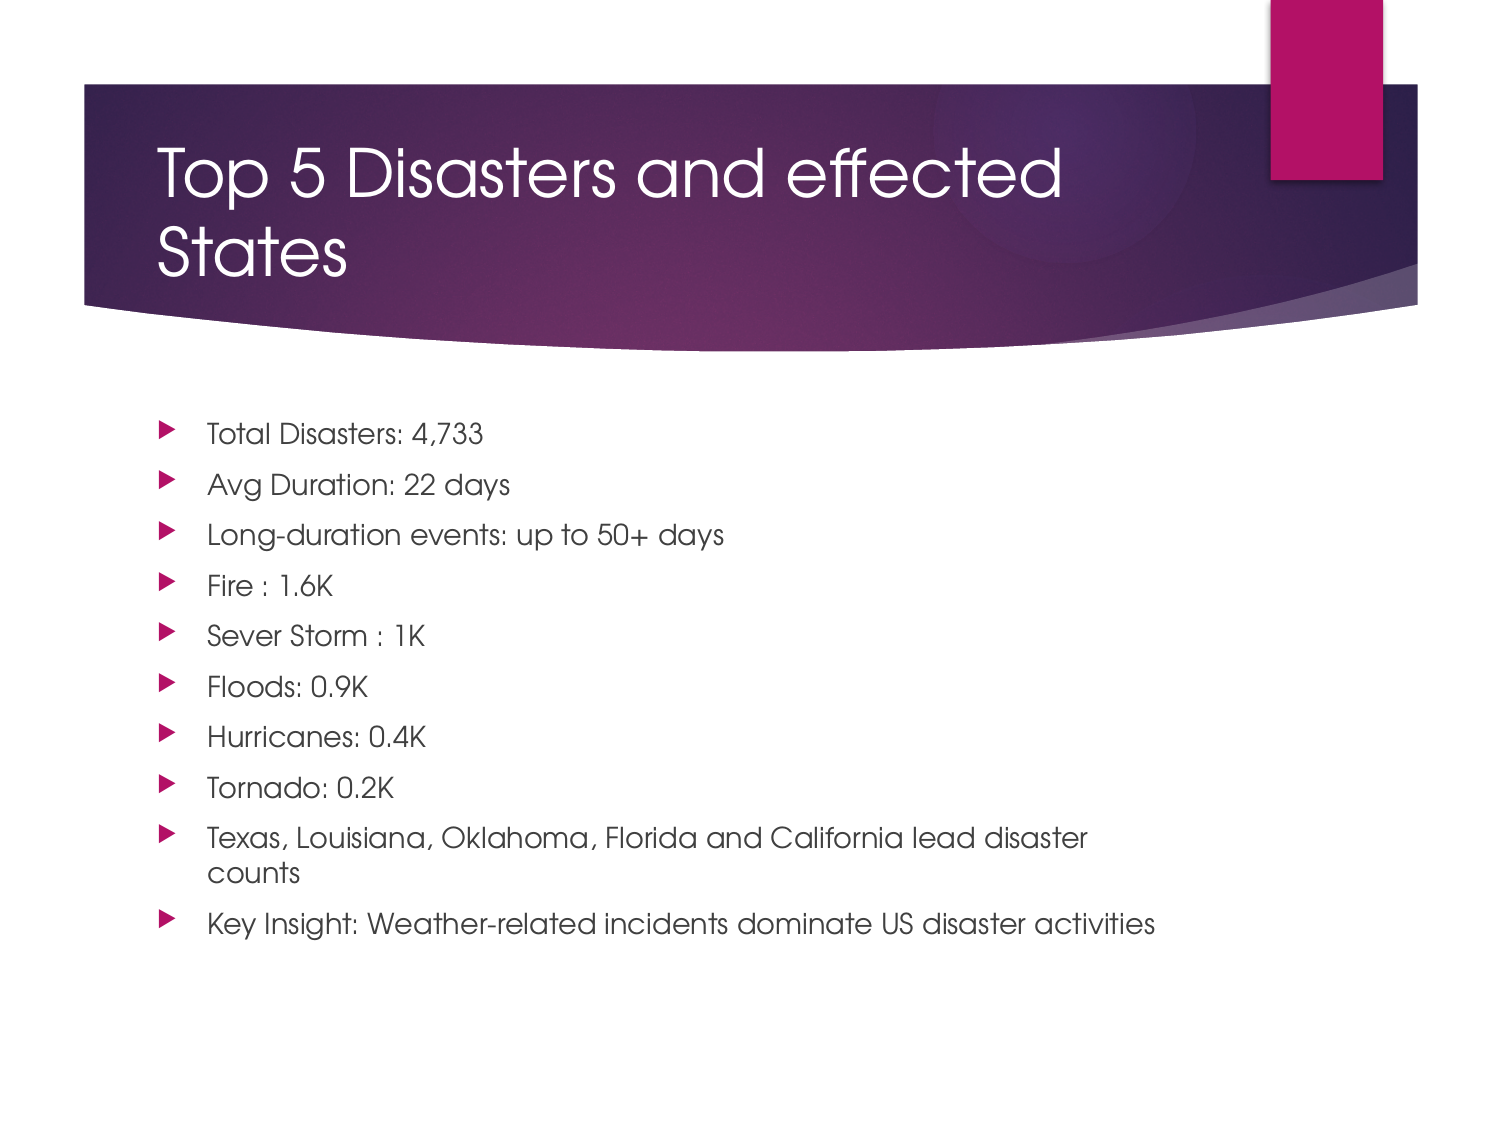

# Top 5 Disasters and effected States
Total Disasters: 4,733
Avg Duration: 22 days
Long-duration events: up to 50+ days
Fire : 1.6K
Sever Storm : 1K
Floods: 0.9K
Hurricanes: 0.4K
Tornado: 0.2K
Texas, Louisiana, Oklahoma, Florida and California lead disaster counts
Key Insight: Weather‑related incidents dominate US disaster activities